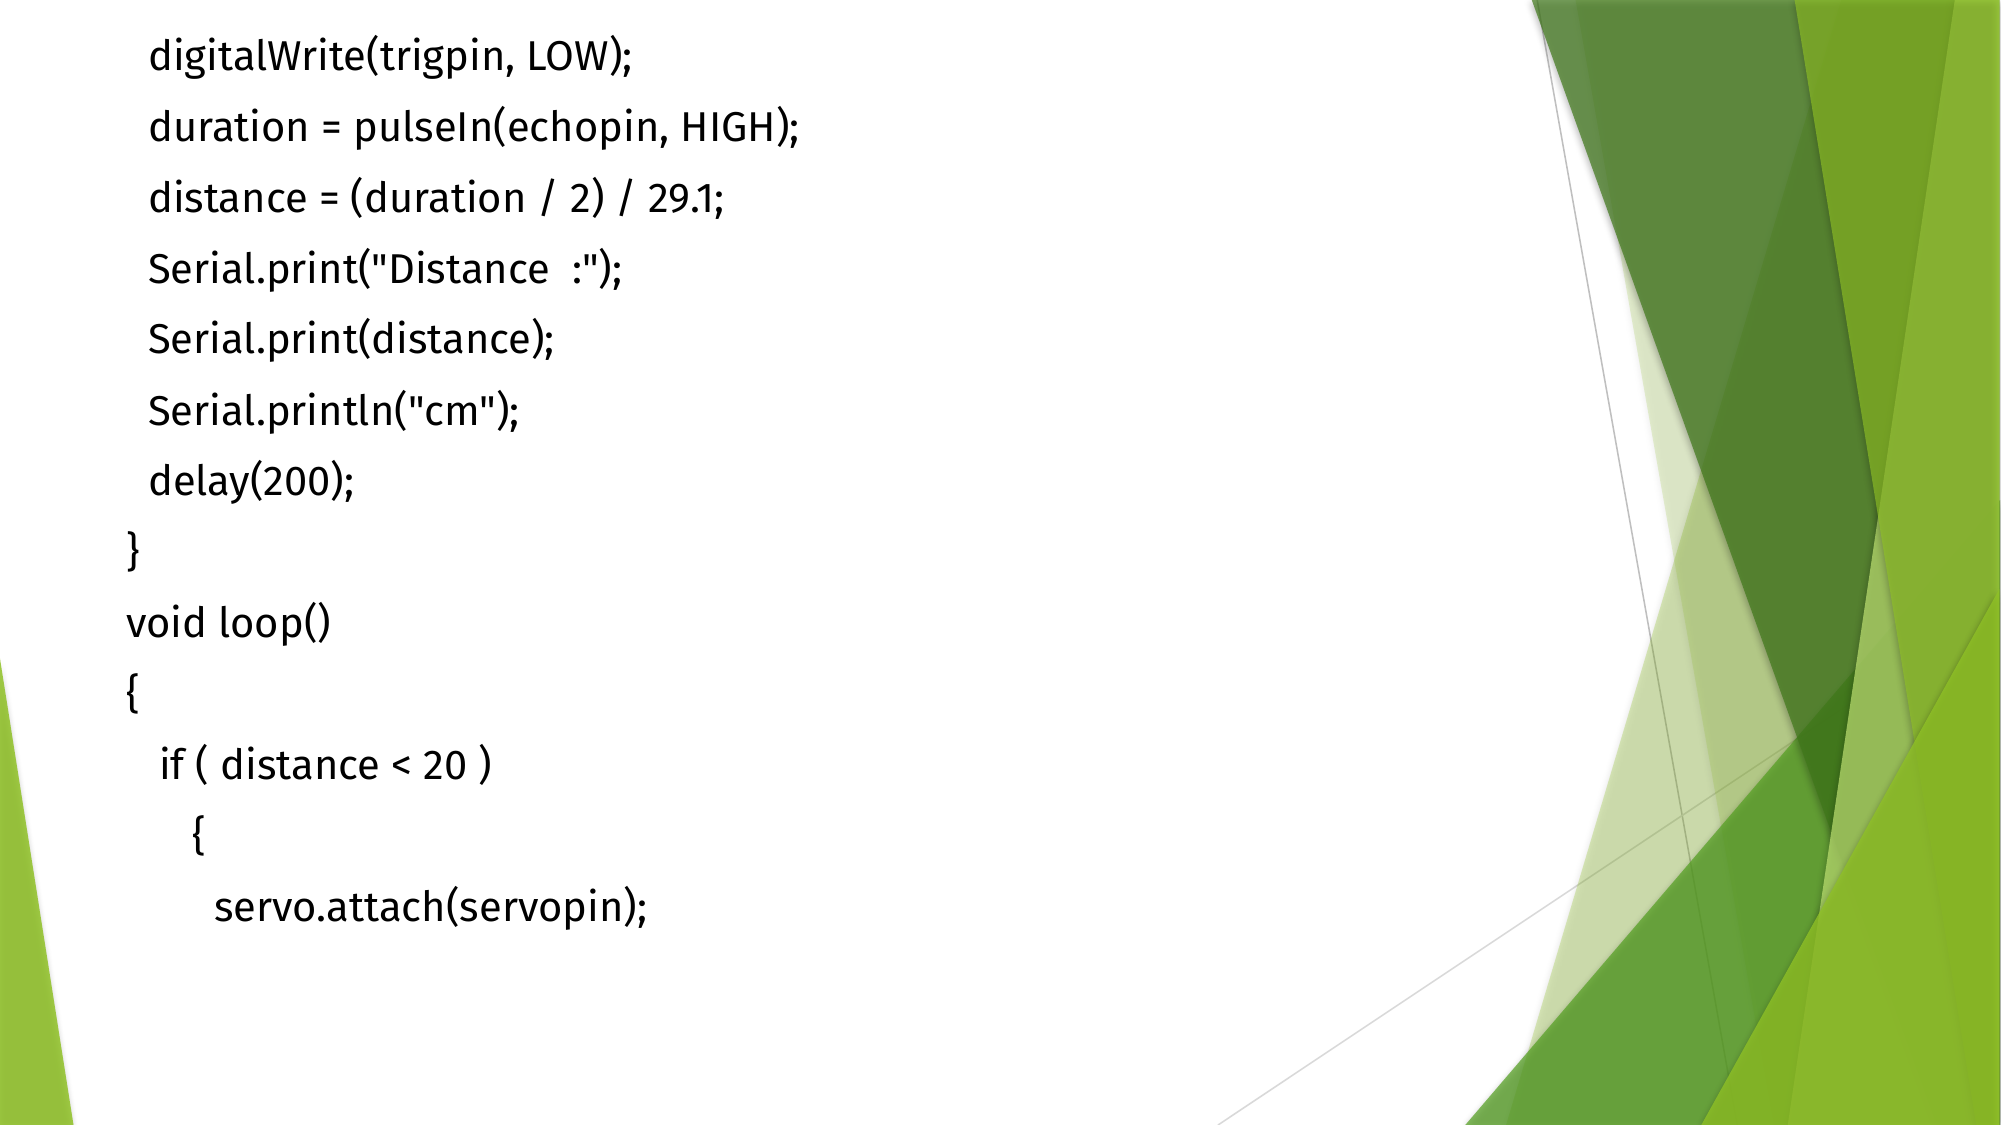

digitalWrite(trigpin, LOW);
  duration = pulseIn(echopin, HIGH);
  distance = (duration / 2) / 29.1;
  Serial.print("Distance  :");
  Serial.print(distance);
  Serial.println("cm");
  delay(200);
}
void loop()
{
   if ( distance < 20 )
      {
        servo.attach(servopin);
#